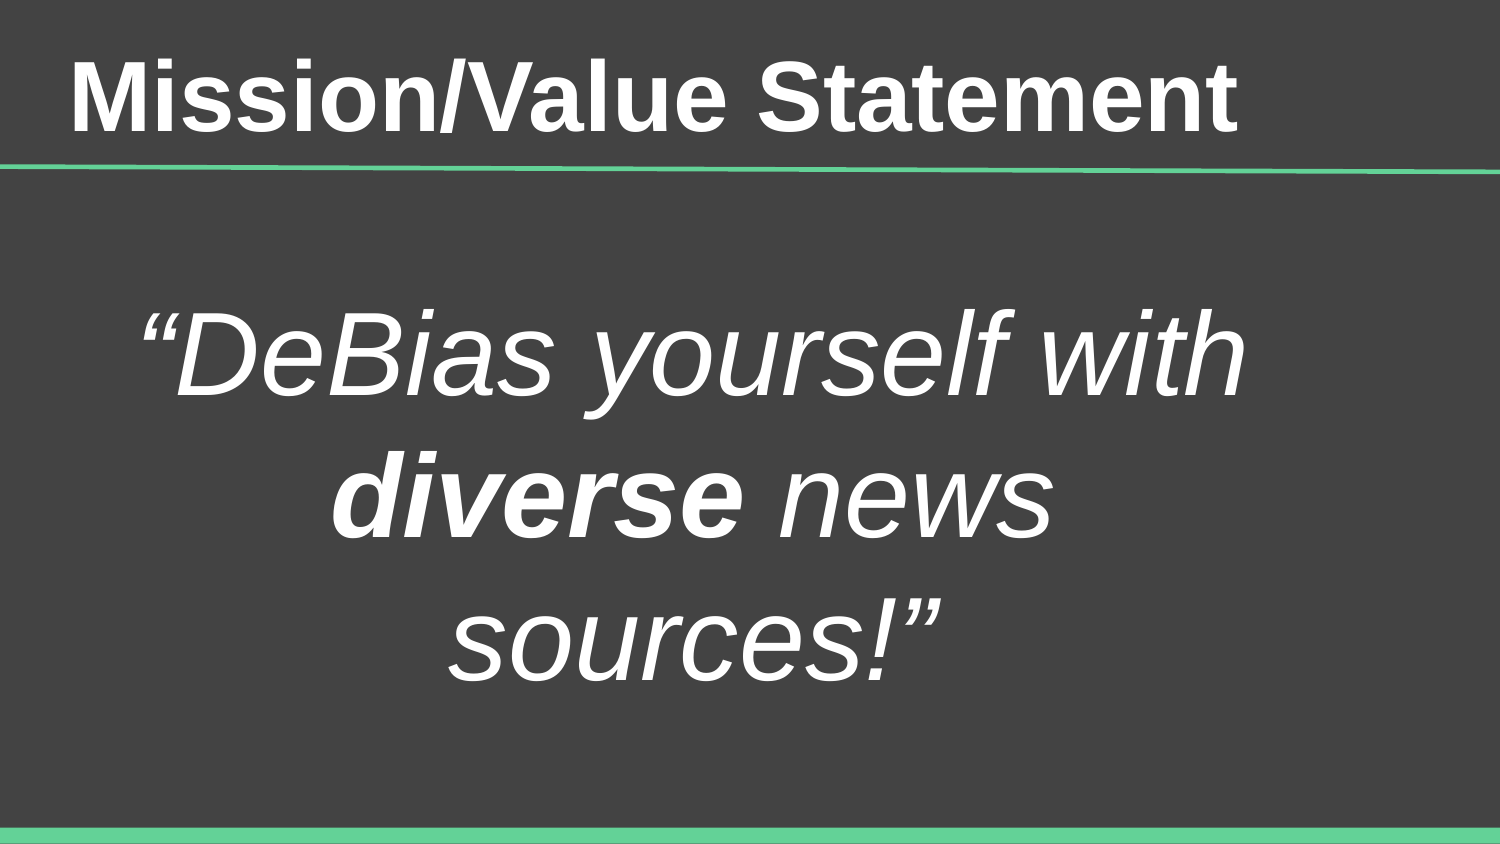

# Mission/Value Statement
“DeBias yourself with diverse news sources!”